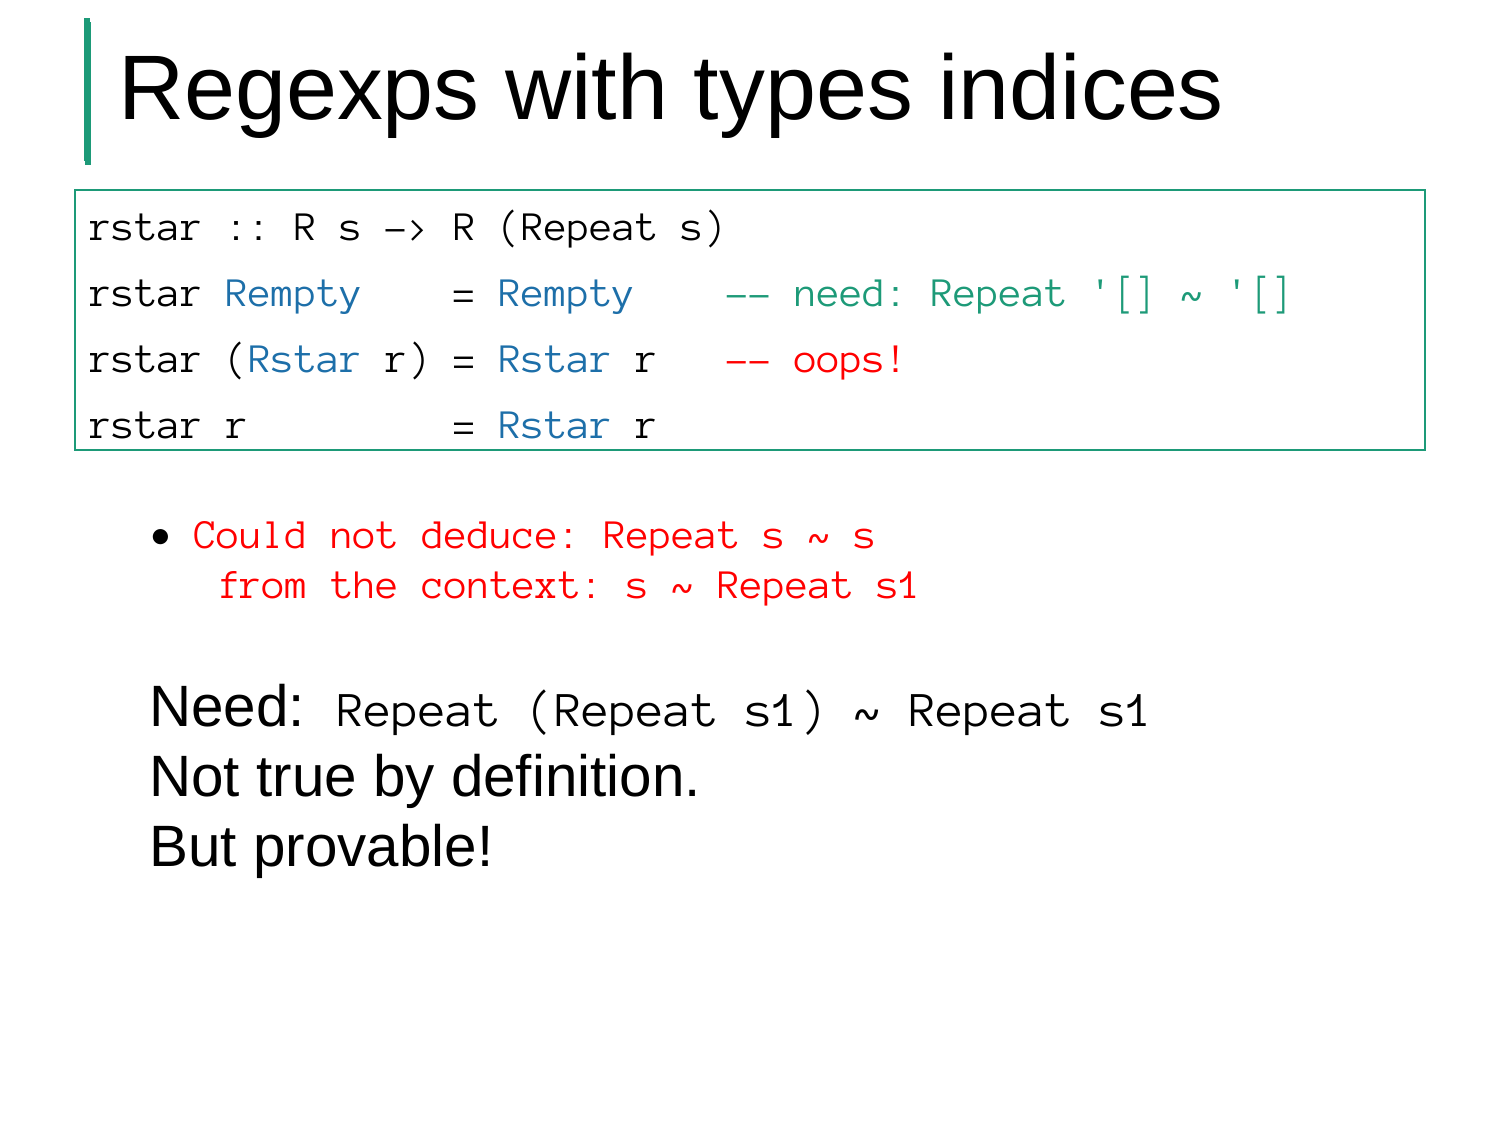

# Regexps with types indices
rstar :: R s -> R (Repeat s)
rstar Rempty    = Rempty    -- need: Repeat '[] ~ '[]
rstar (Rstar r) = Rstar r   -- oops!
rstar r         = Rstar r
 • Could not deduce: Repeat s ~ s
    from the context: s ~ Repeat s1
Need:  Repeat (Repeat s1) ~ Repeat s1
Not true by definition.
But provable!